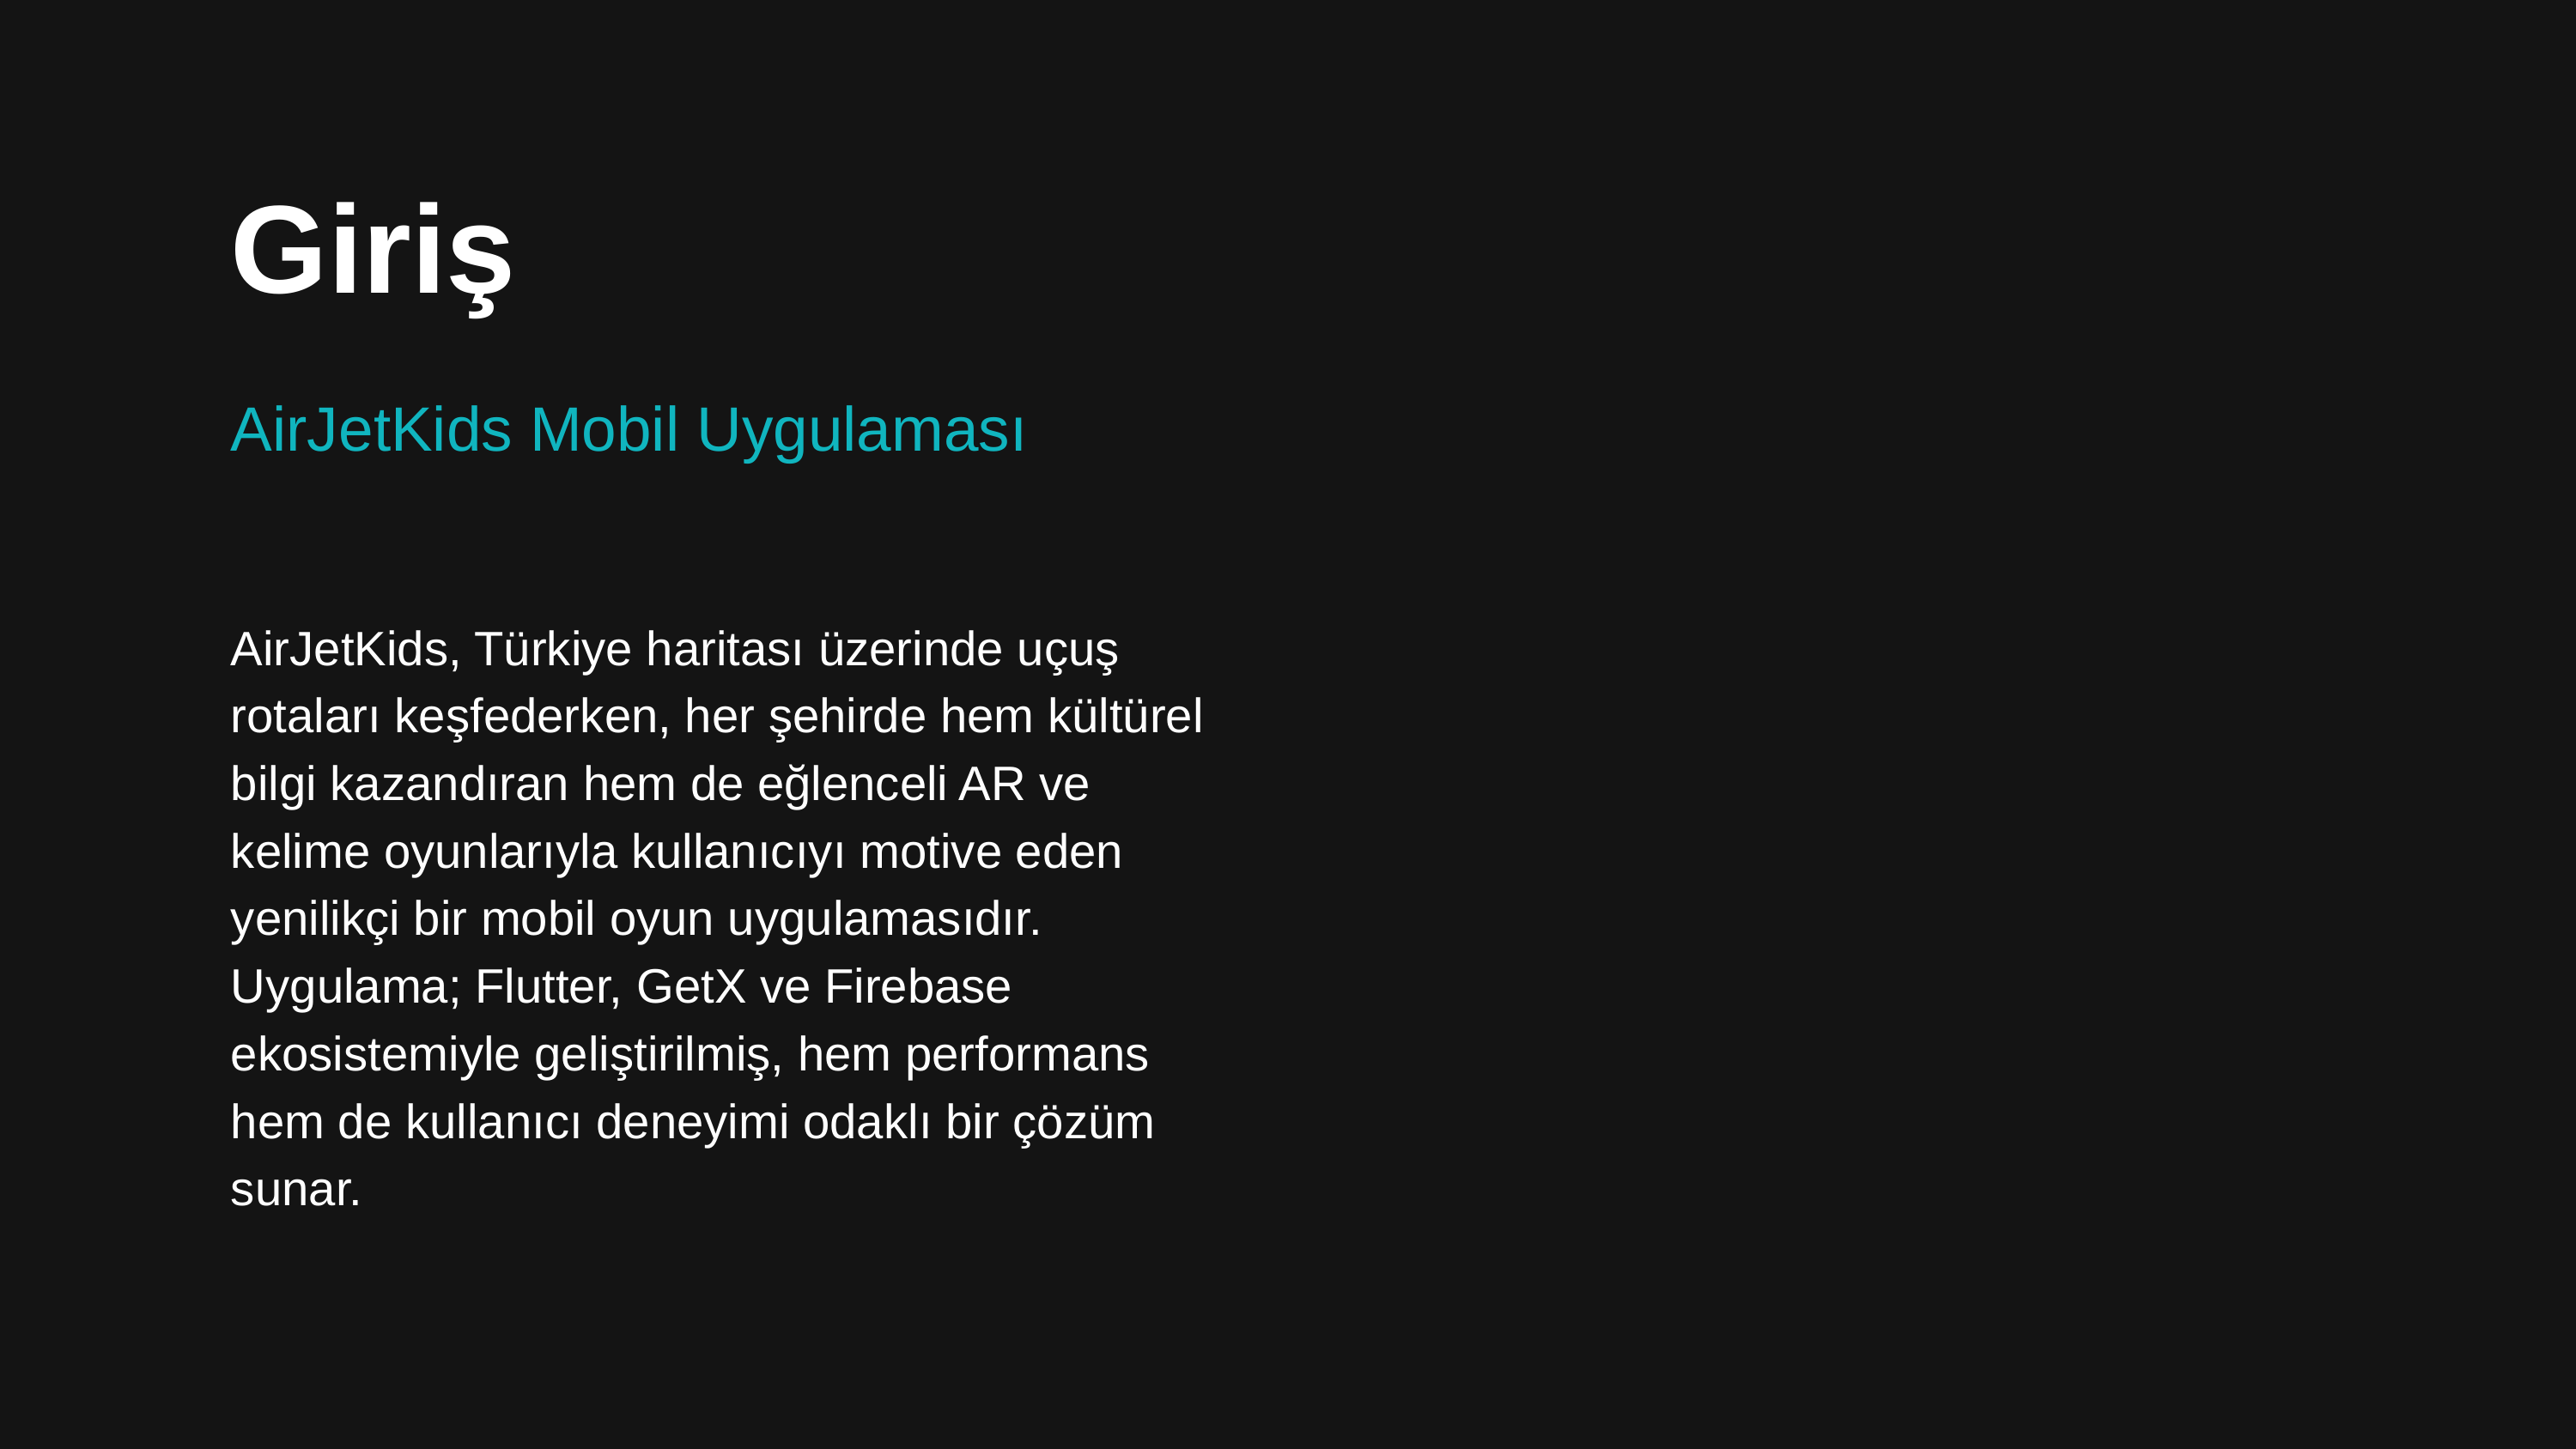

Giriş
AirJetKids Mobil Uygulaması

AirJetKids, Türkiye haritası üzerinde uçuş rotaları keşfederken, her şehirde hem kültürel bilgi kazandıran hem de eğlenceli AR ve kelime oyunlarıyla kullanıcıyı motive eden yenilikçi bir mobil oyun uygulamasıdır. Uygulama; Flutter, GetX ve Firebase ekosistemiyle geliştirilmiş, hem performans hem de kullanıcı deneyimi odaklı bir çözüm sunar.